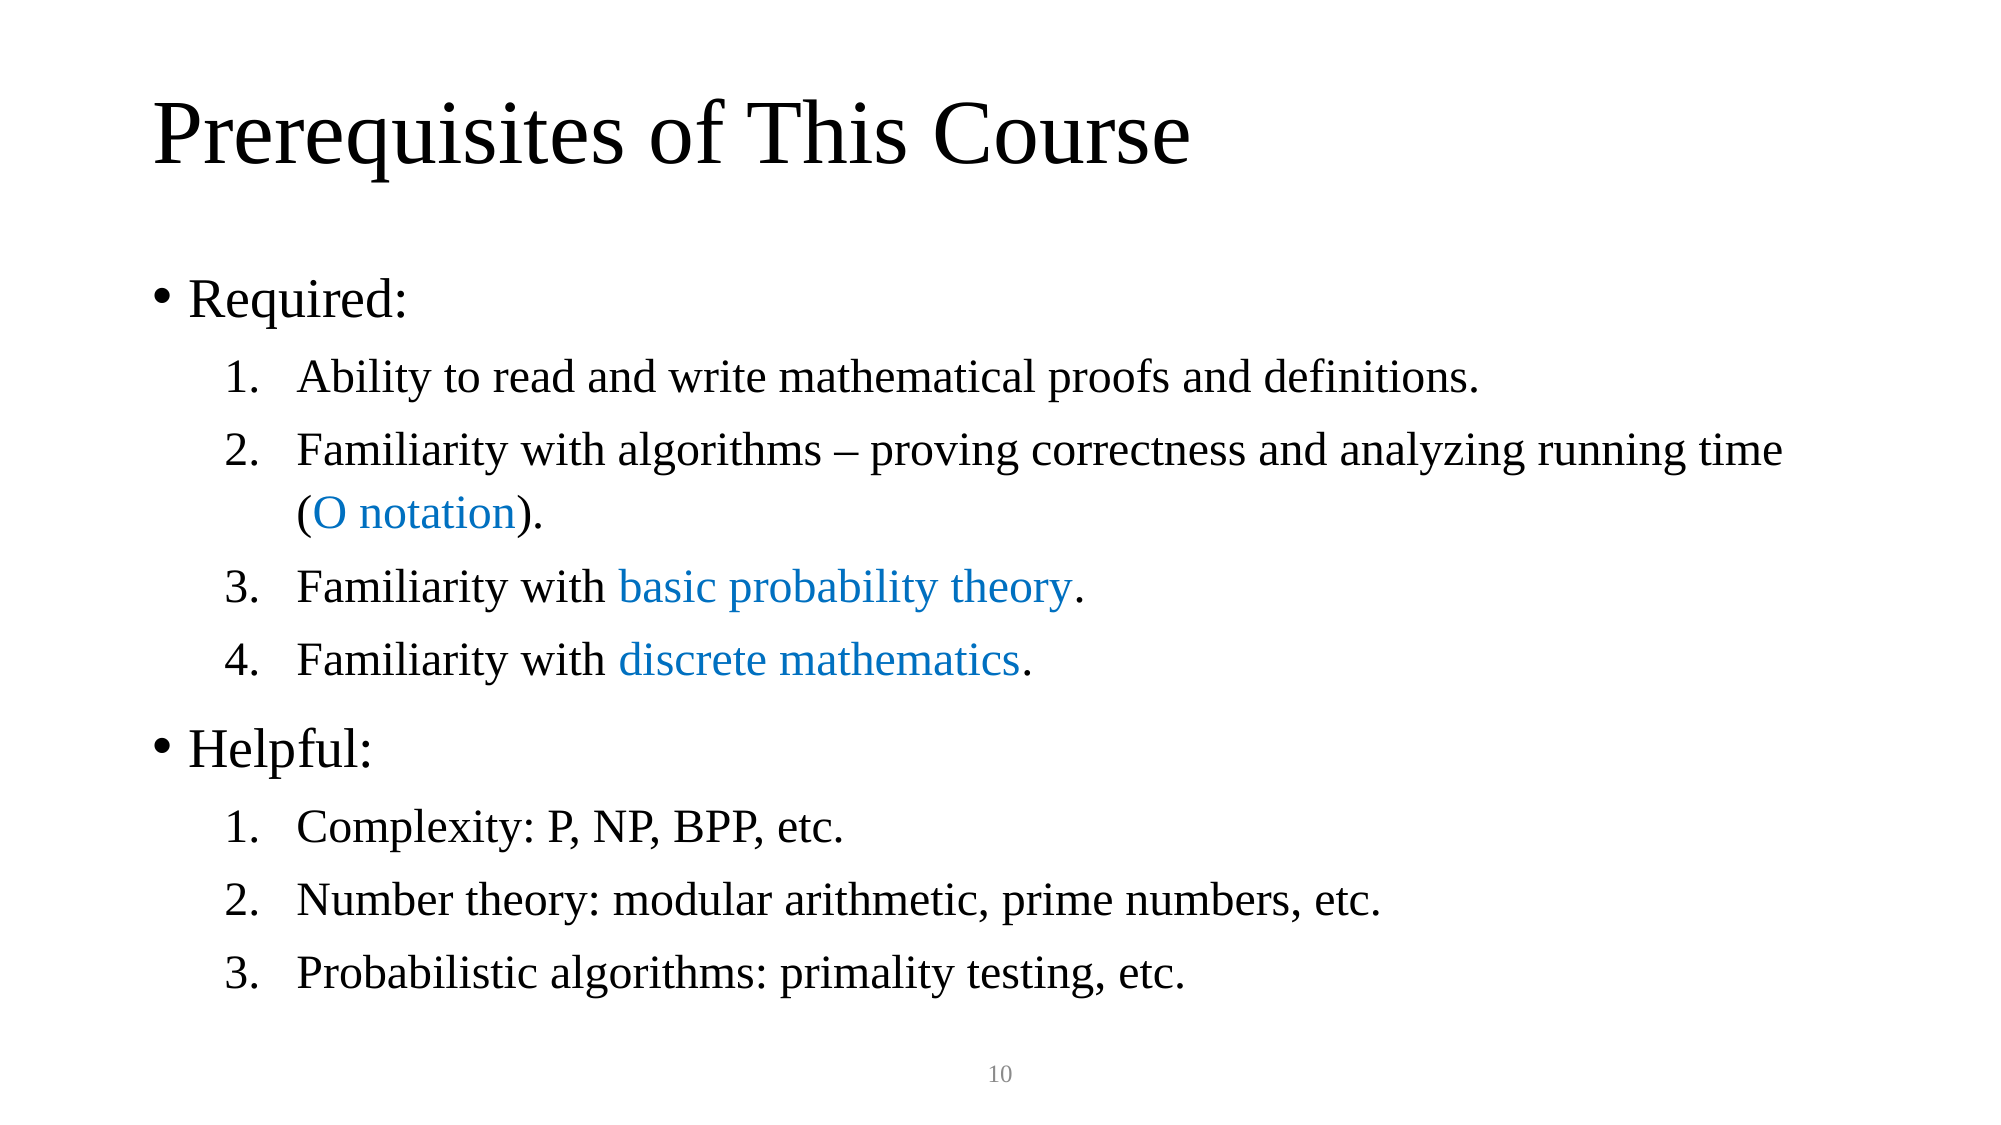

# Prerequisites of This Course
Required:
Ability to read and write mathematical proofs and definitions.
Familiarity with algorithms – proving correctness and analyzing running time (O notation).
Familiarity with basic probability theory.
Familiarity with discrete mathematics.
Helpful:
Complexity: P, NP, BPP, etc.
Number theory: modular arithmetic, prime numbers, etc.
Probabilistic algorithms: primality testing, etc.
10